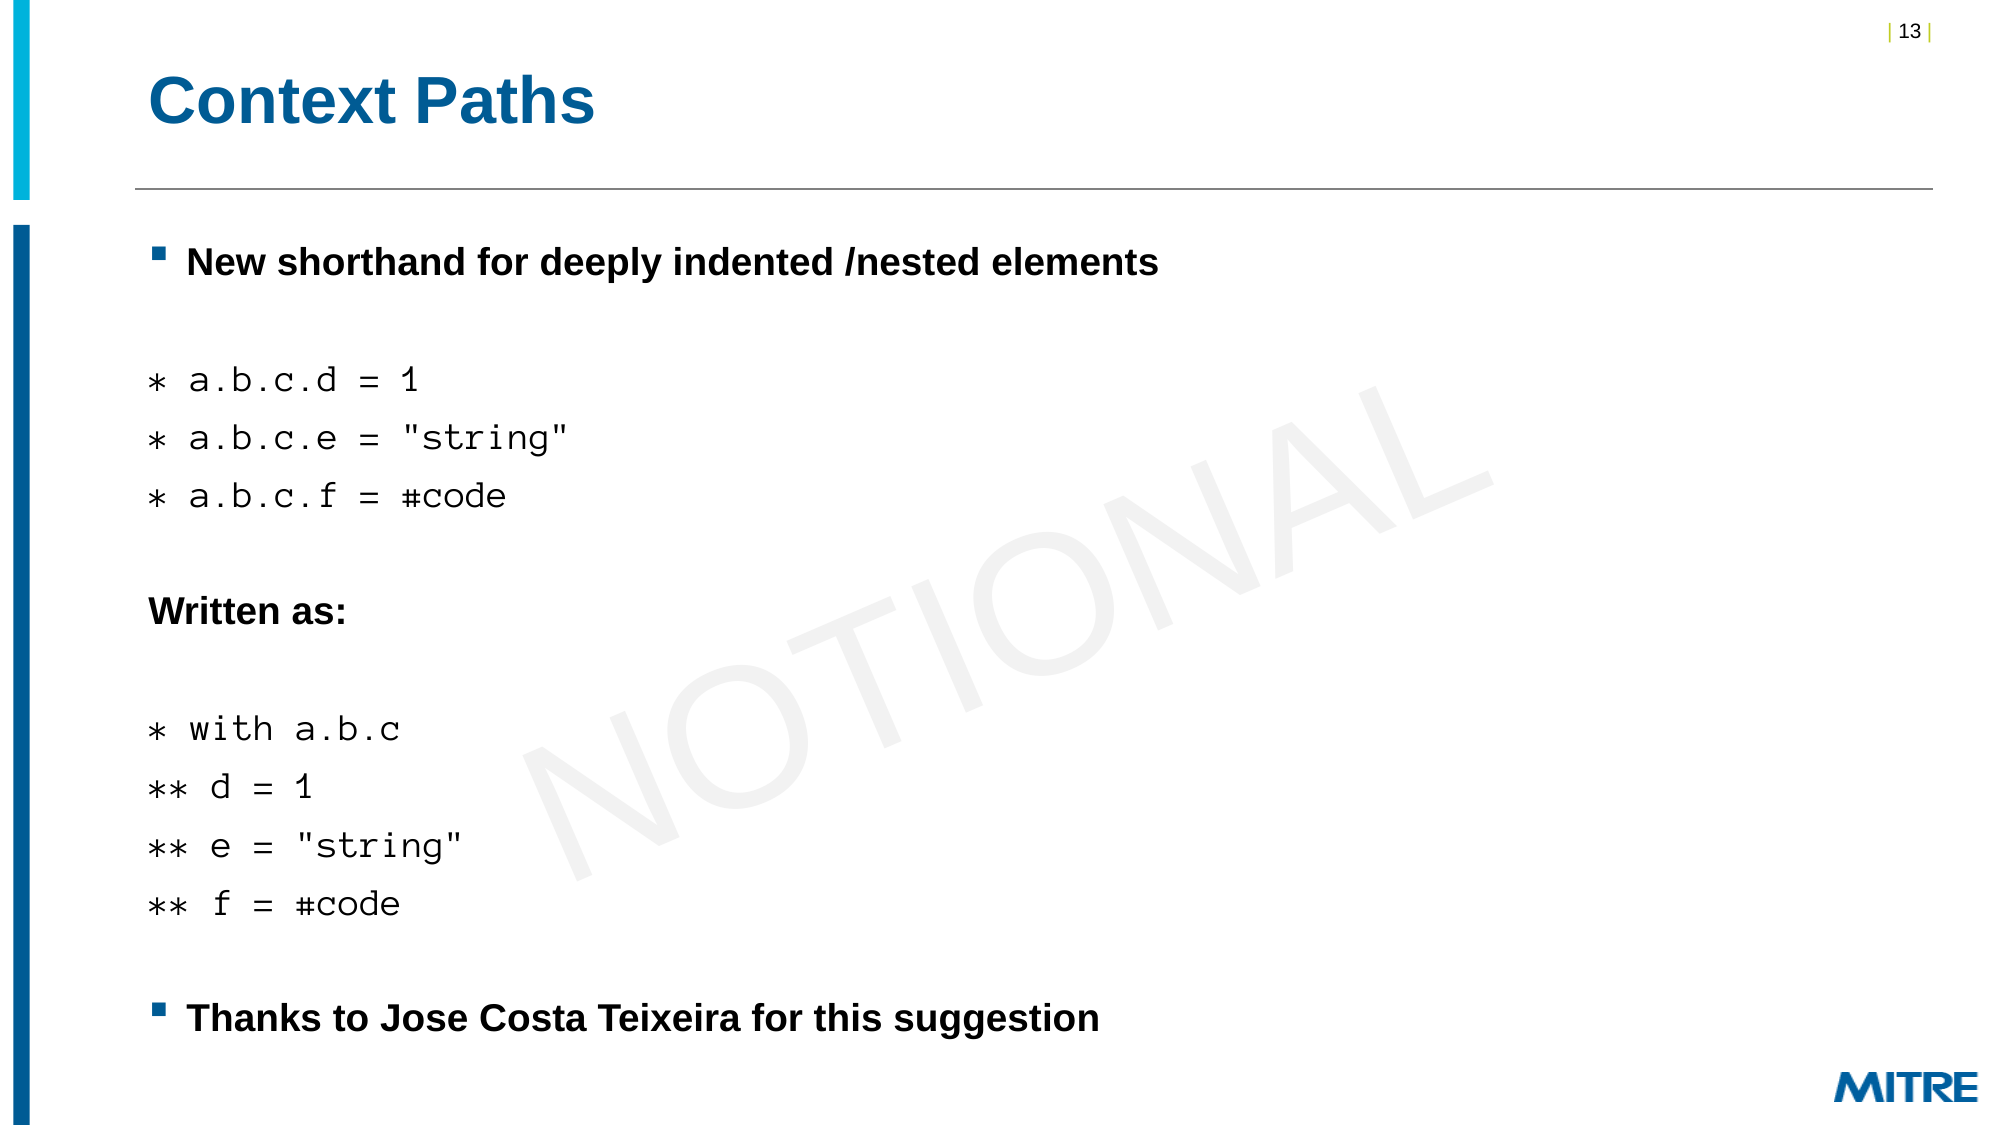

# Context Paths
New shorthand for deeply indented /nested elements

* a.b.c.d = 1
* a.b.c.e = "string"
* a.b.c.f = #code

Written as:

* with a.b.c
** d = 1
** e = "string"
** f = #code

Thanks to Jose Costa Teixeira for this suggestion